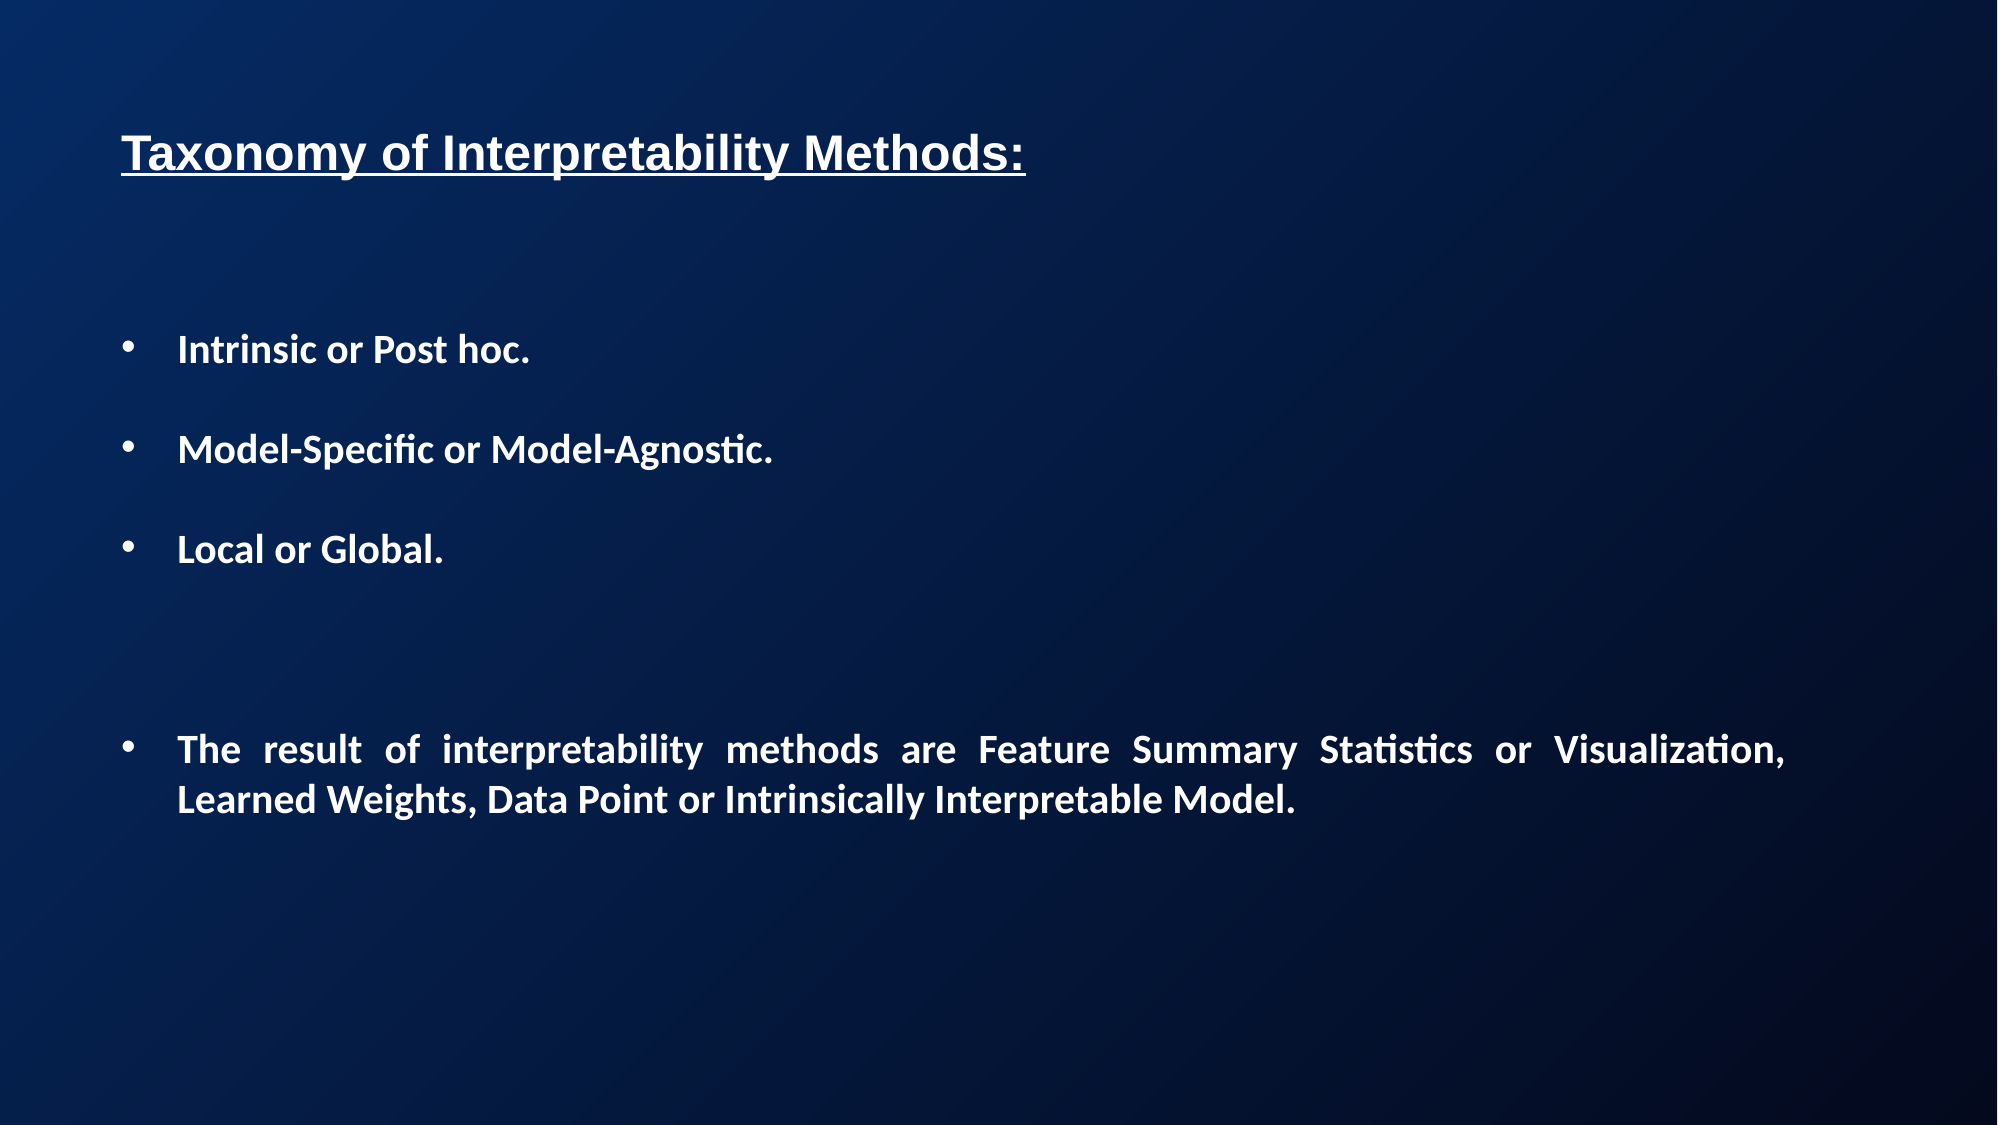

Taxonomy of Interpretability Methods:

Intrinsic or Post hoc.

Model-Specific or Model-Agnostic.

Local or Global.

The result of interpretability methods are Feature Summary Statistics or Visualization, Learned Weights, Data Point or Intrinsically Interpretable Model.